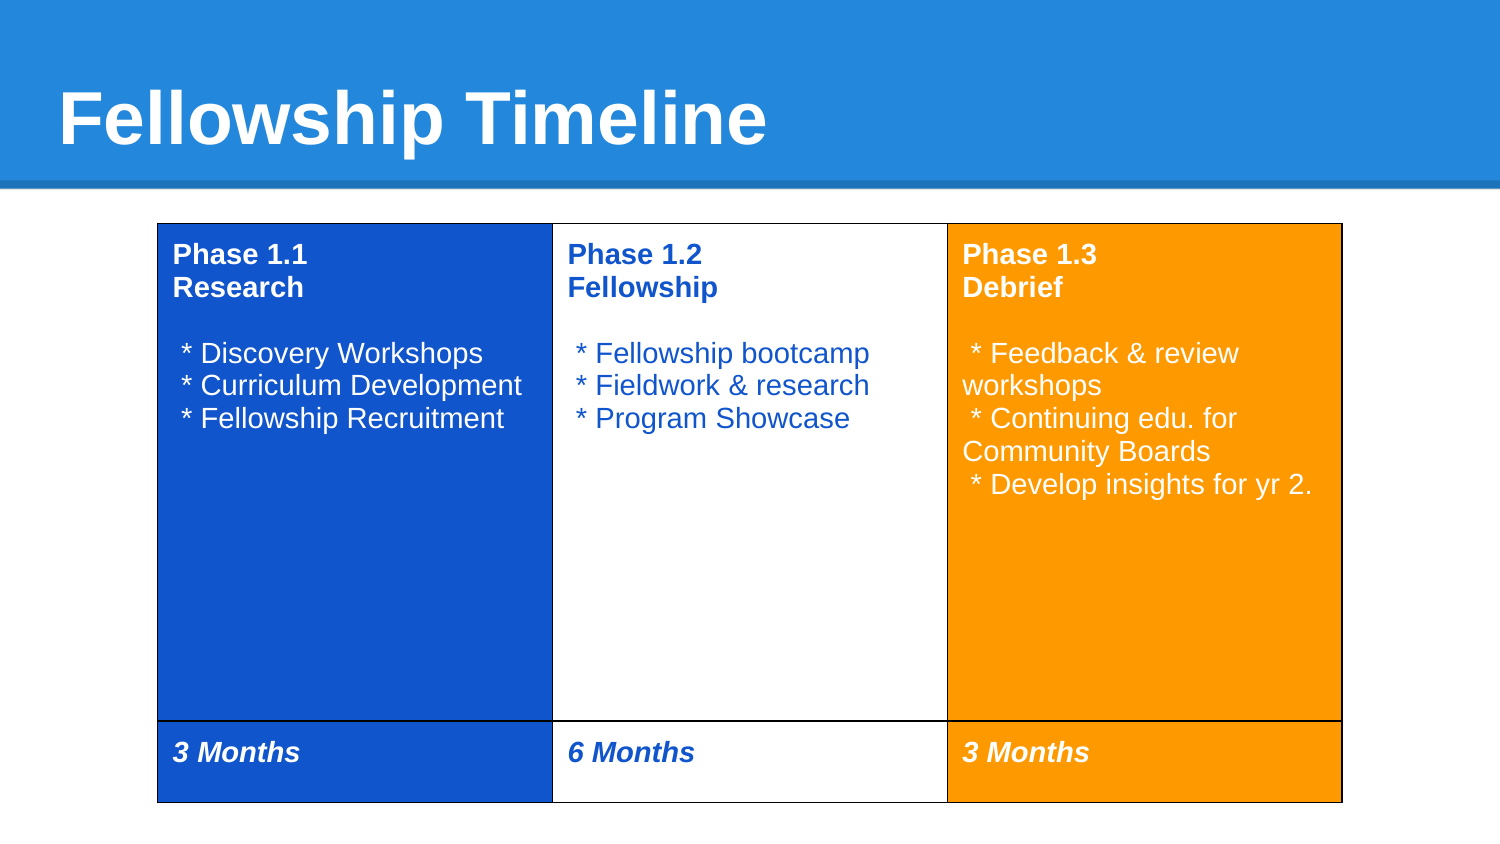

# Fellowship Timeline
| Phase 1.1 Research \* Discovery Workshops \* Curriculum Development \* Fellowship Recruitment | Phase 1.2 Fellowship \* Fellowship bootcamp \* Fieldwork & research \* Program Showcase | Phase 1.3 Debrief \* Feedback & review workshops \* Continuing edu. for Community Boards \* Develop insights for yr 2. |
| --- | --- | --- |
| 3 Months | 6 Months | 3 Months |